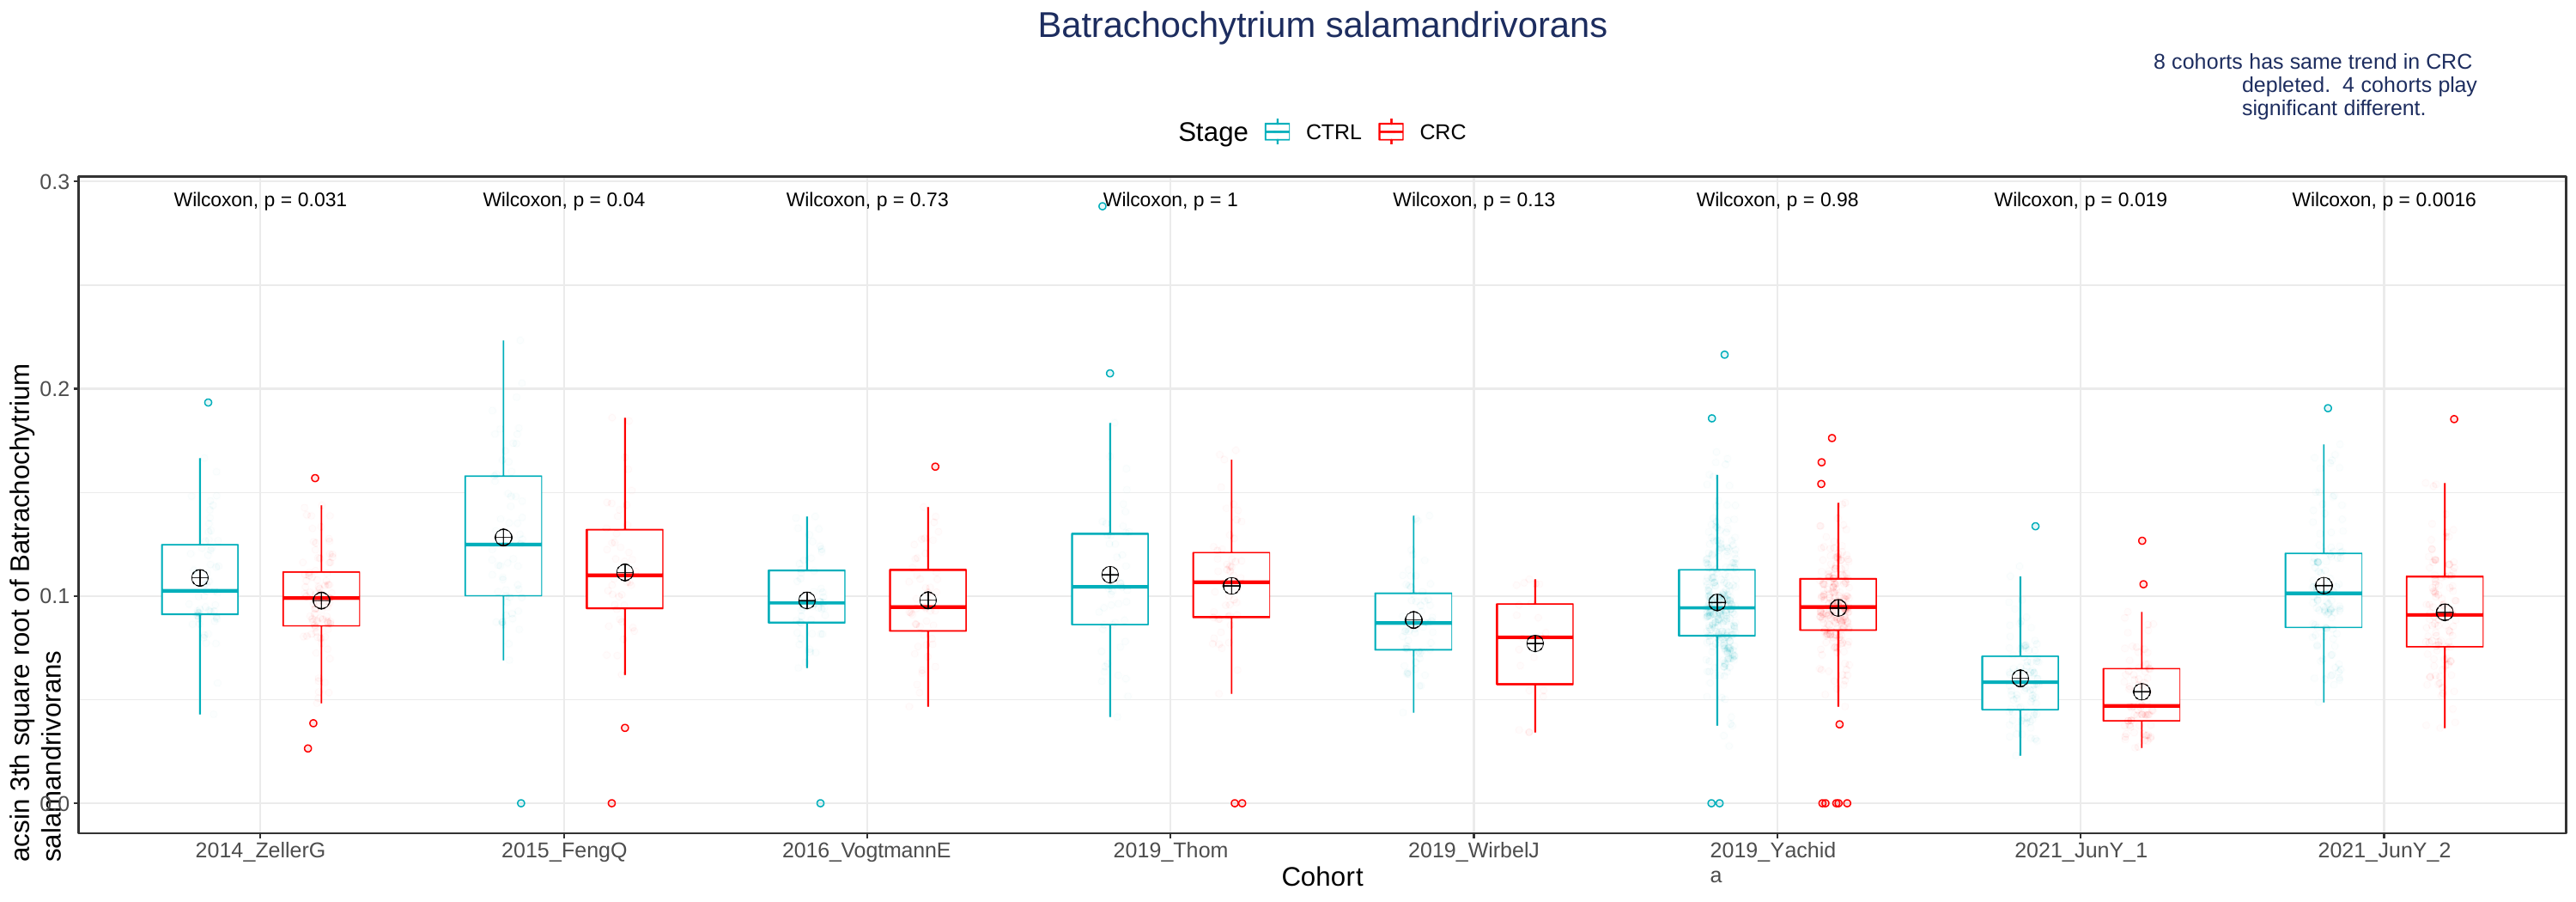

# Batrachochytrium salamandrivorans
8 cohorts has same trend in CRC depleted.  4 cohorts play significant different.
Stage
CTRL
CRC

acsin 3th square root of Batrachochytrium salamandrivorans
0.3

Wilcoxon, p = 0.031
Wilcoxon, p = 0.04
Wilcoxon, p = 0.73
Wilcoxon, p = 1
Wilcoxon, p = 0.13
Wilcoxon, p = 0.98
Wilcoxon, p = 0.019
Wilcoxon, p = 0.0016

0.2

0.1

0.0

2014_ZellerG
2015_FengQ
2016_VogtmannE
2019_Thom
2019_WirbelJ
2019_Yachida
2021_JunY_1
2021_JunY_2
Cohort